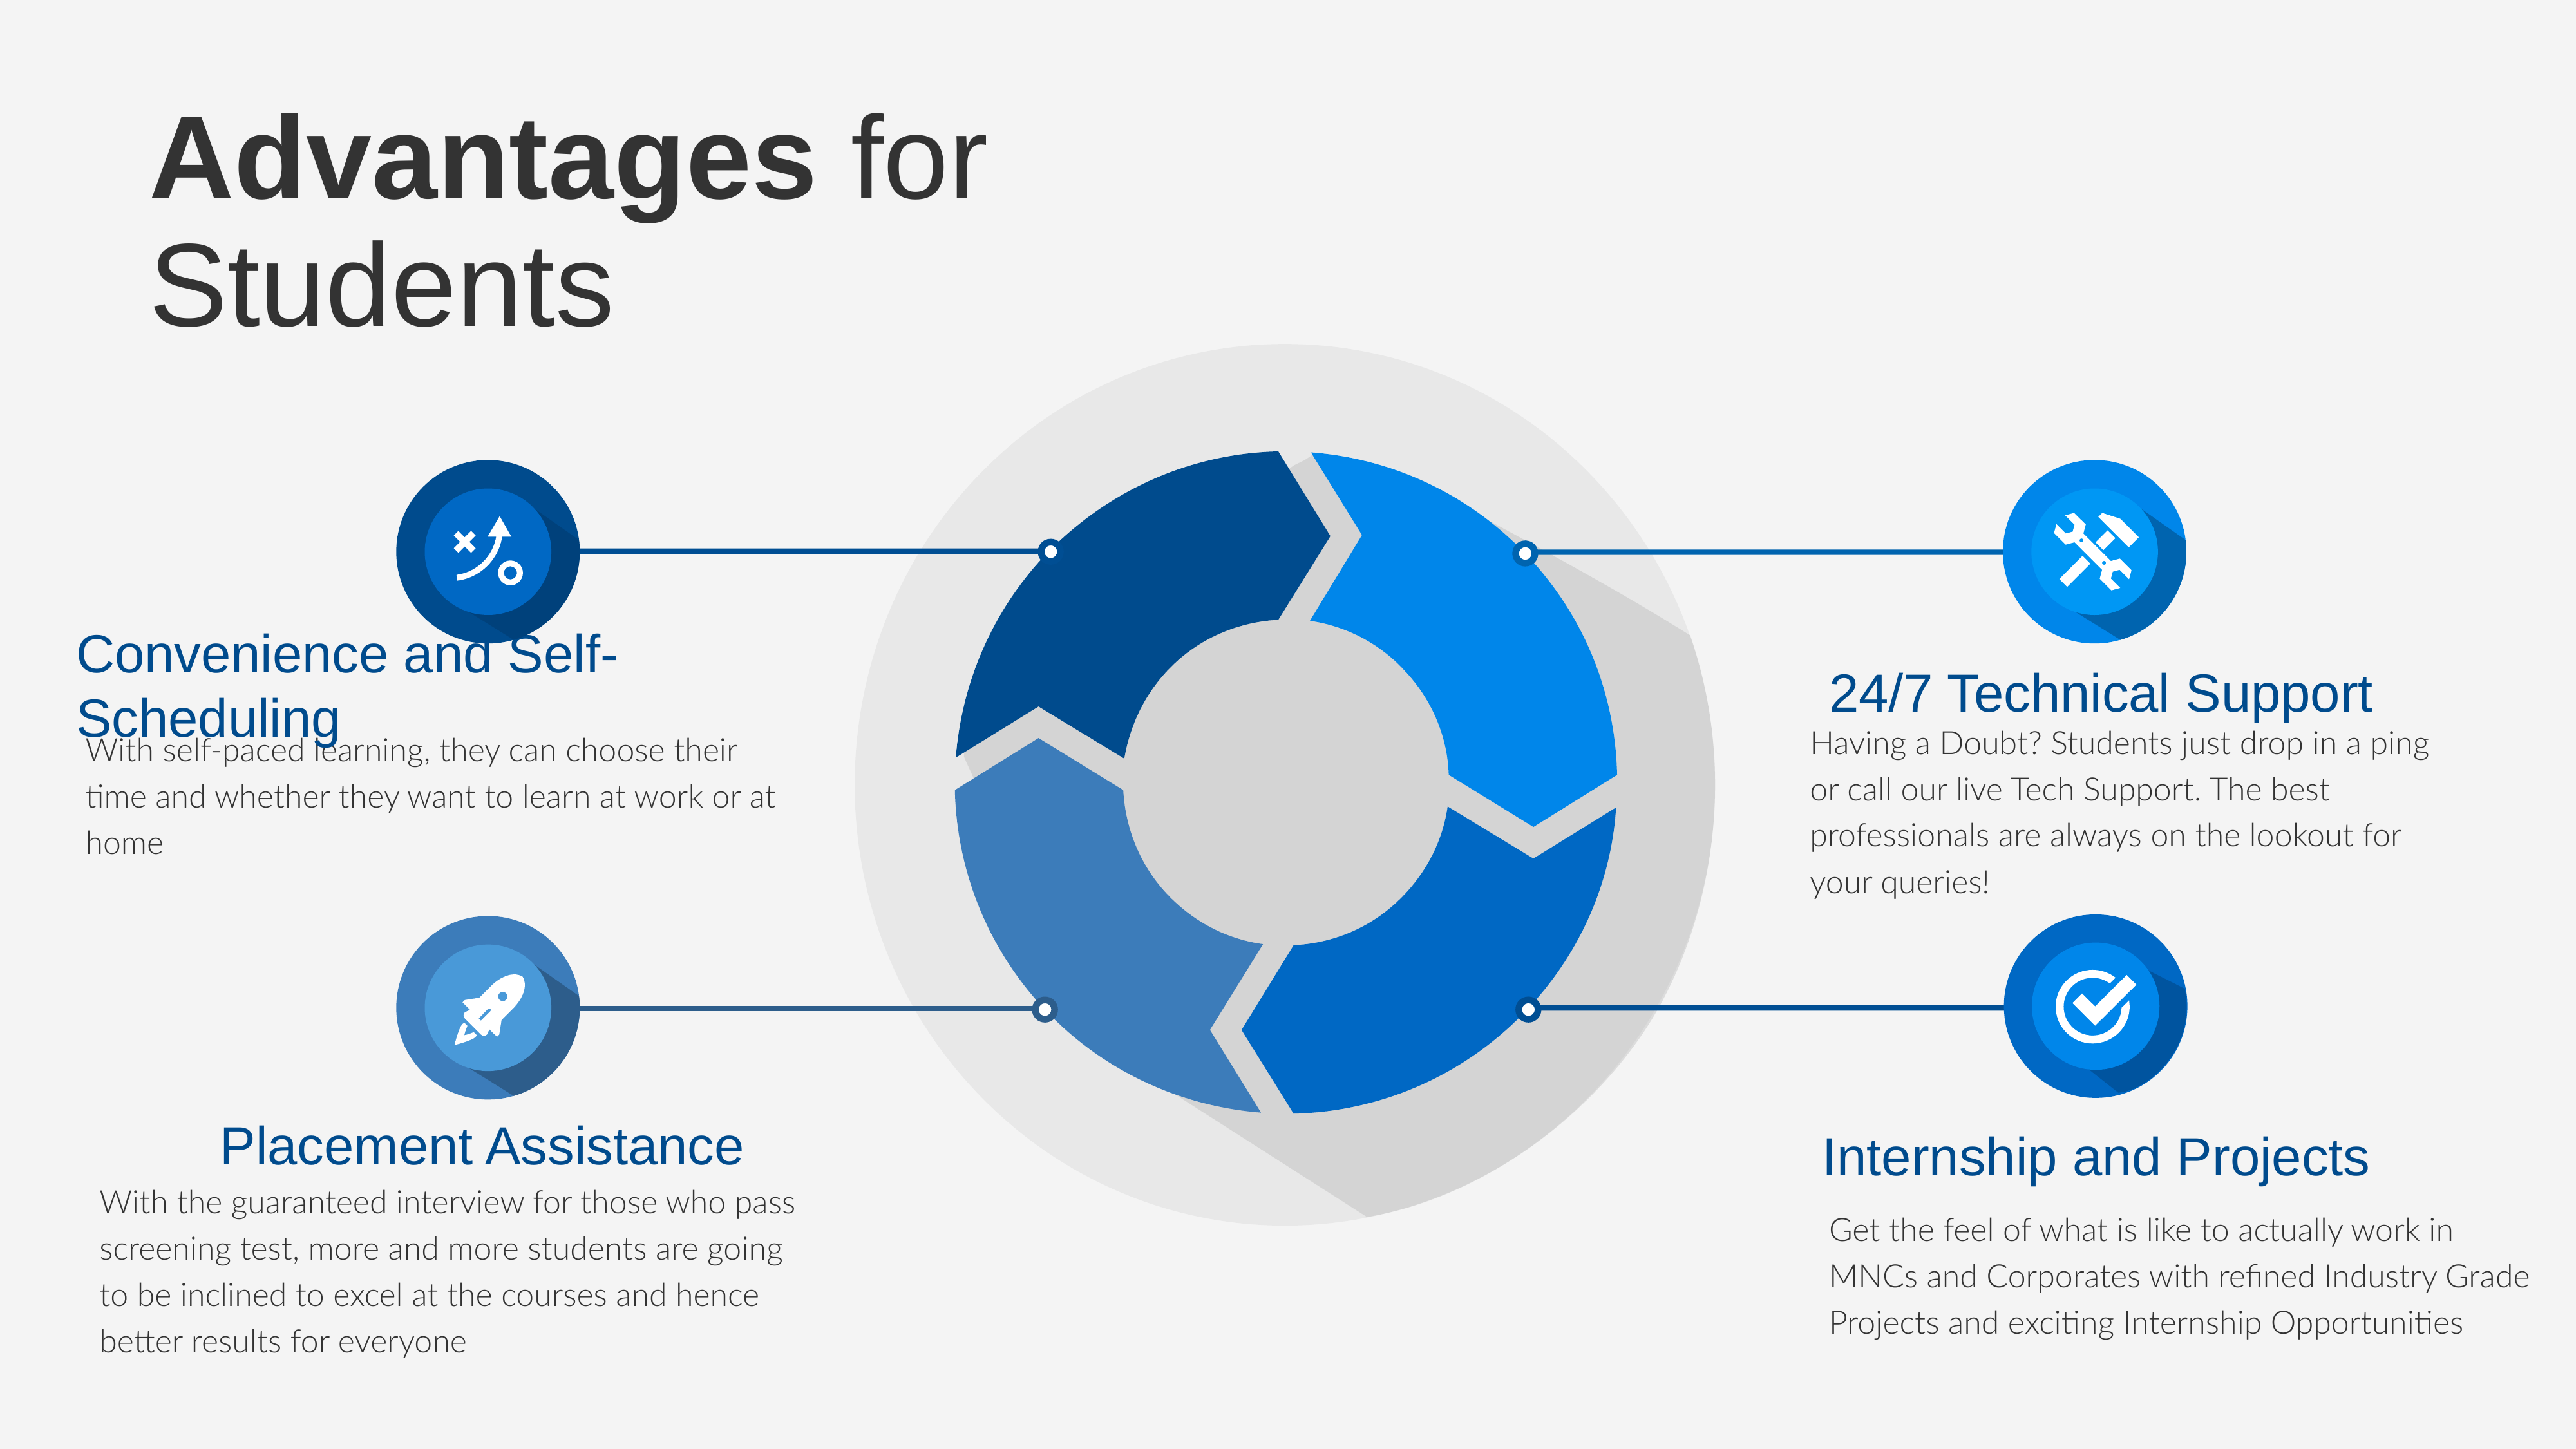

# Advantages for Students

Convenience and Self-Scheduling
24/7 Technical Support
With self-paced learning, they can choose their time and whether they want to learn at work or at home
Having a Doubt? Students just drop in a ping or call our live Tech Support. The best professionals are always on the lookout for your queries!

Placement Assistance
Internship and Projects
With the guaranteed interview for those who pass screening test, more and more students are going to be inclined to excel at the courses and hence better results for everyone
Get the feel of what is like to actually work in MNCs and Corporates with refined Industry Grade Projects and exciting Internship Opportunities